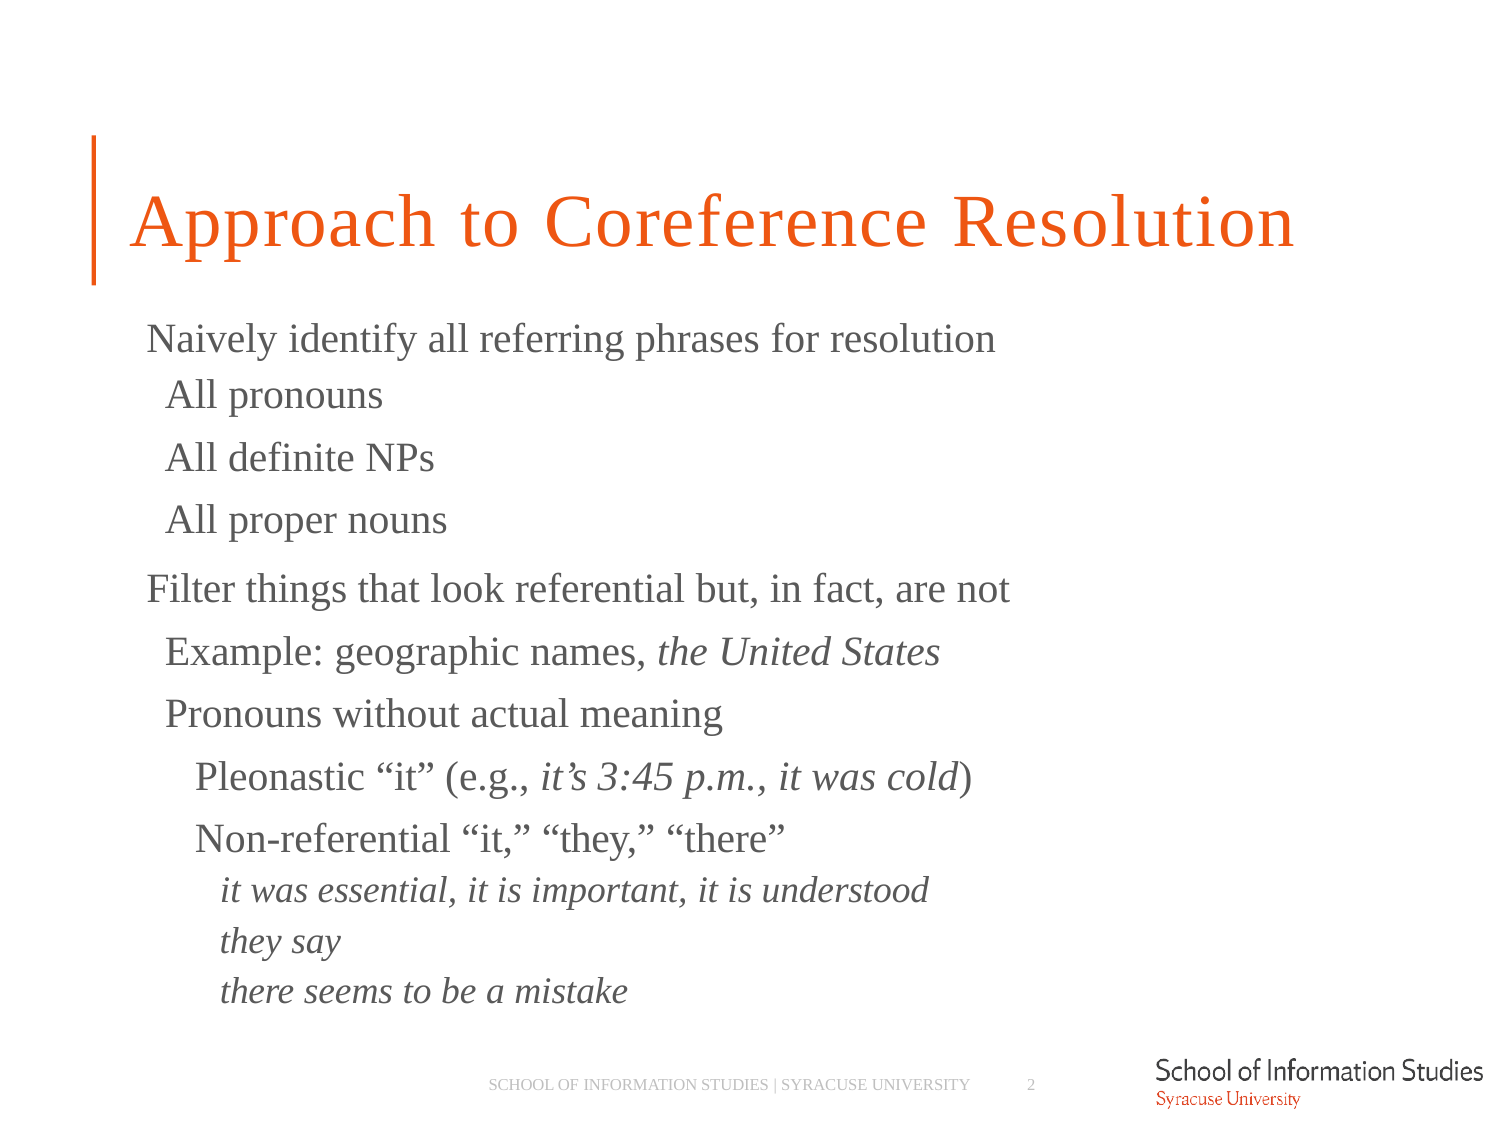

# Approach to Coreference Resolution
Naively identify all referring phrases for resolution
­ All pronouns
­ All definite NPs
­ All proper nouns
Filter things that look referential but, in fact, are not
­ Example: geographic names, the United States
­ Pronouns without actual meaning
­ Pleonastic “it” (e.g., it’s 3:45 p.m., it was cold)
­ Non-referential “it,” “they,” “there”
­ it was essential, it is important, it is understood
­ they say
­ there seems to be a mistake
SCHOOL OF INFORMATION STUDIES | SYRACUSE UNIVERSITY
2